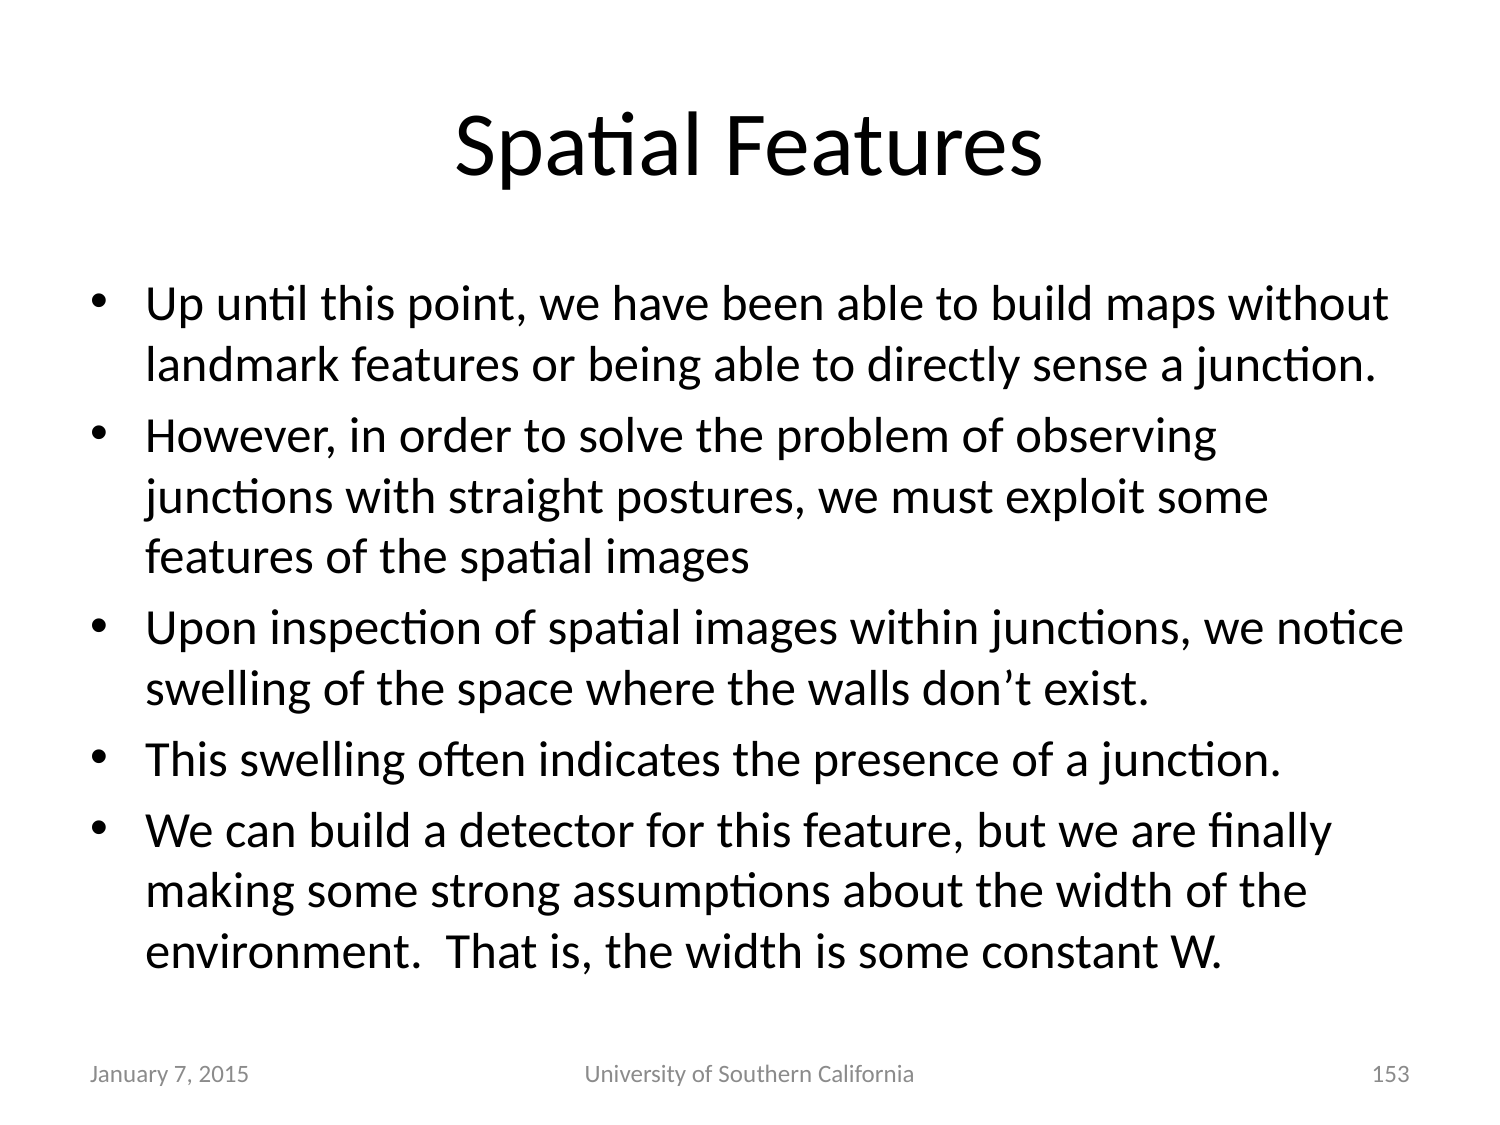

# Spatial Features
Up until this point, we have been able to build maps without landmark features or being able to directly sense a junction.
However, in order to solve the problem of observing junctions with straight postures, we must exploit some features of the spatial images
Upon inspection of spatial images within junctions, we notice swelling of the space where the walls don’t exist.
This swelling often indicates the presence of a junction.
We can build a detector for this feature, but we are finally making some strong assumptions about the width of the environment.  That is, the width is some constant W.

January 7, 2015
University of Southern California
153